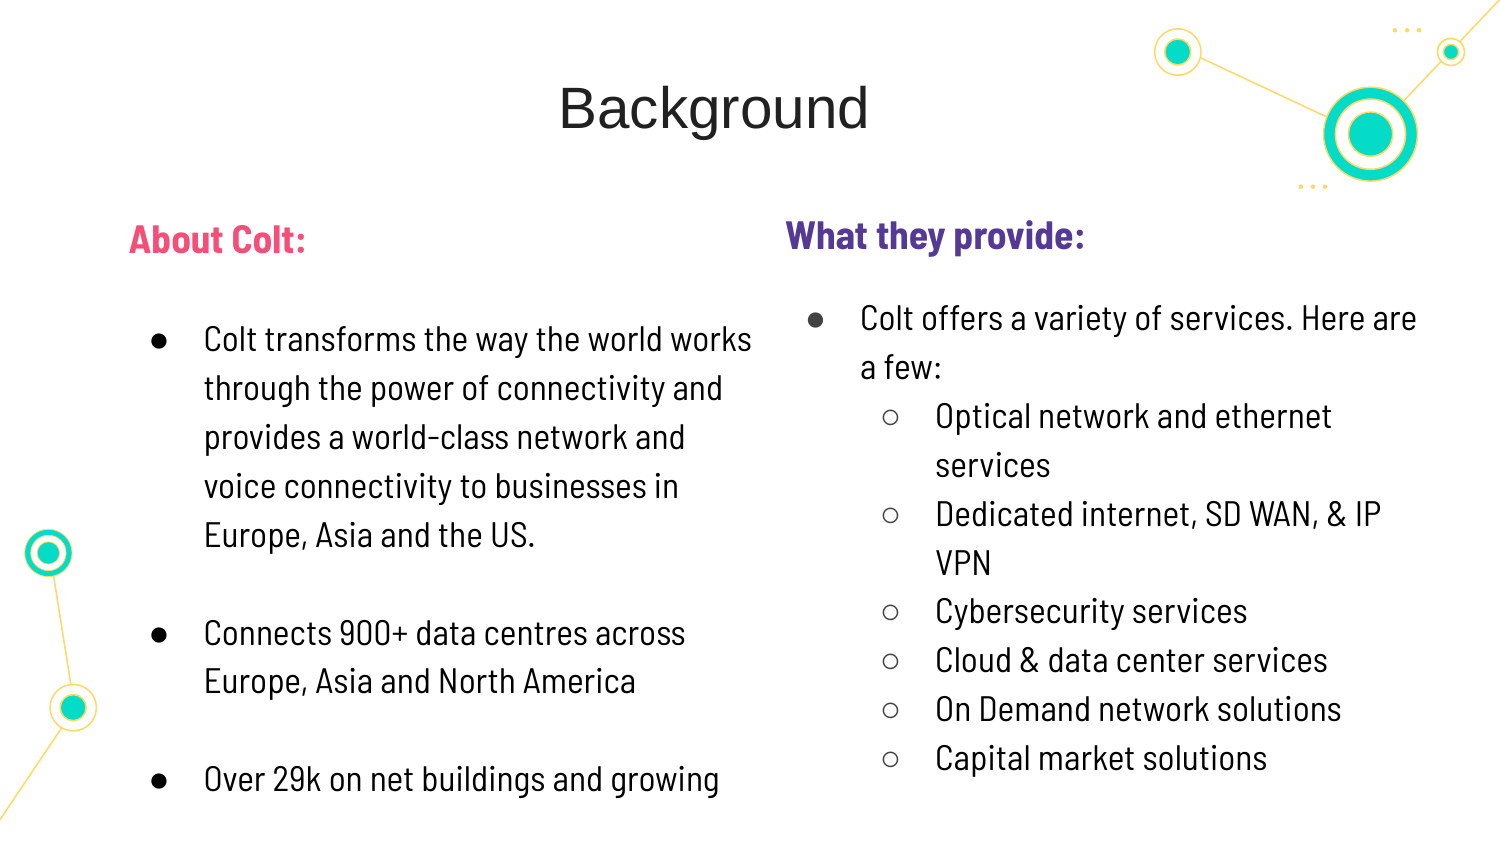

# Background
What they provide:
Colt offers a variety of services. Here are a few:
Optical network and ethernet services
Dedicated internet, SD WAN, & IP VPN
Cybersecurity services
Cloud & data center services
On Demand network solutions
Capital market solutions
About Colt:

Colt transforms the way the world works through the power of connectivity and provides a world-class network and voice connectivity to businesses in Europe, Asia and the US.

Connects 900+ data centres across Europe, Asia and North America

Over 29k on net buildings and growing